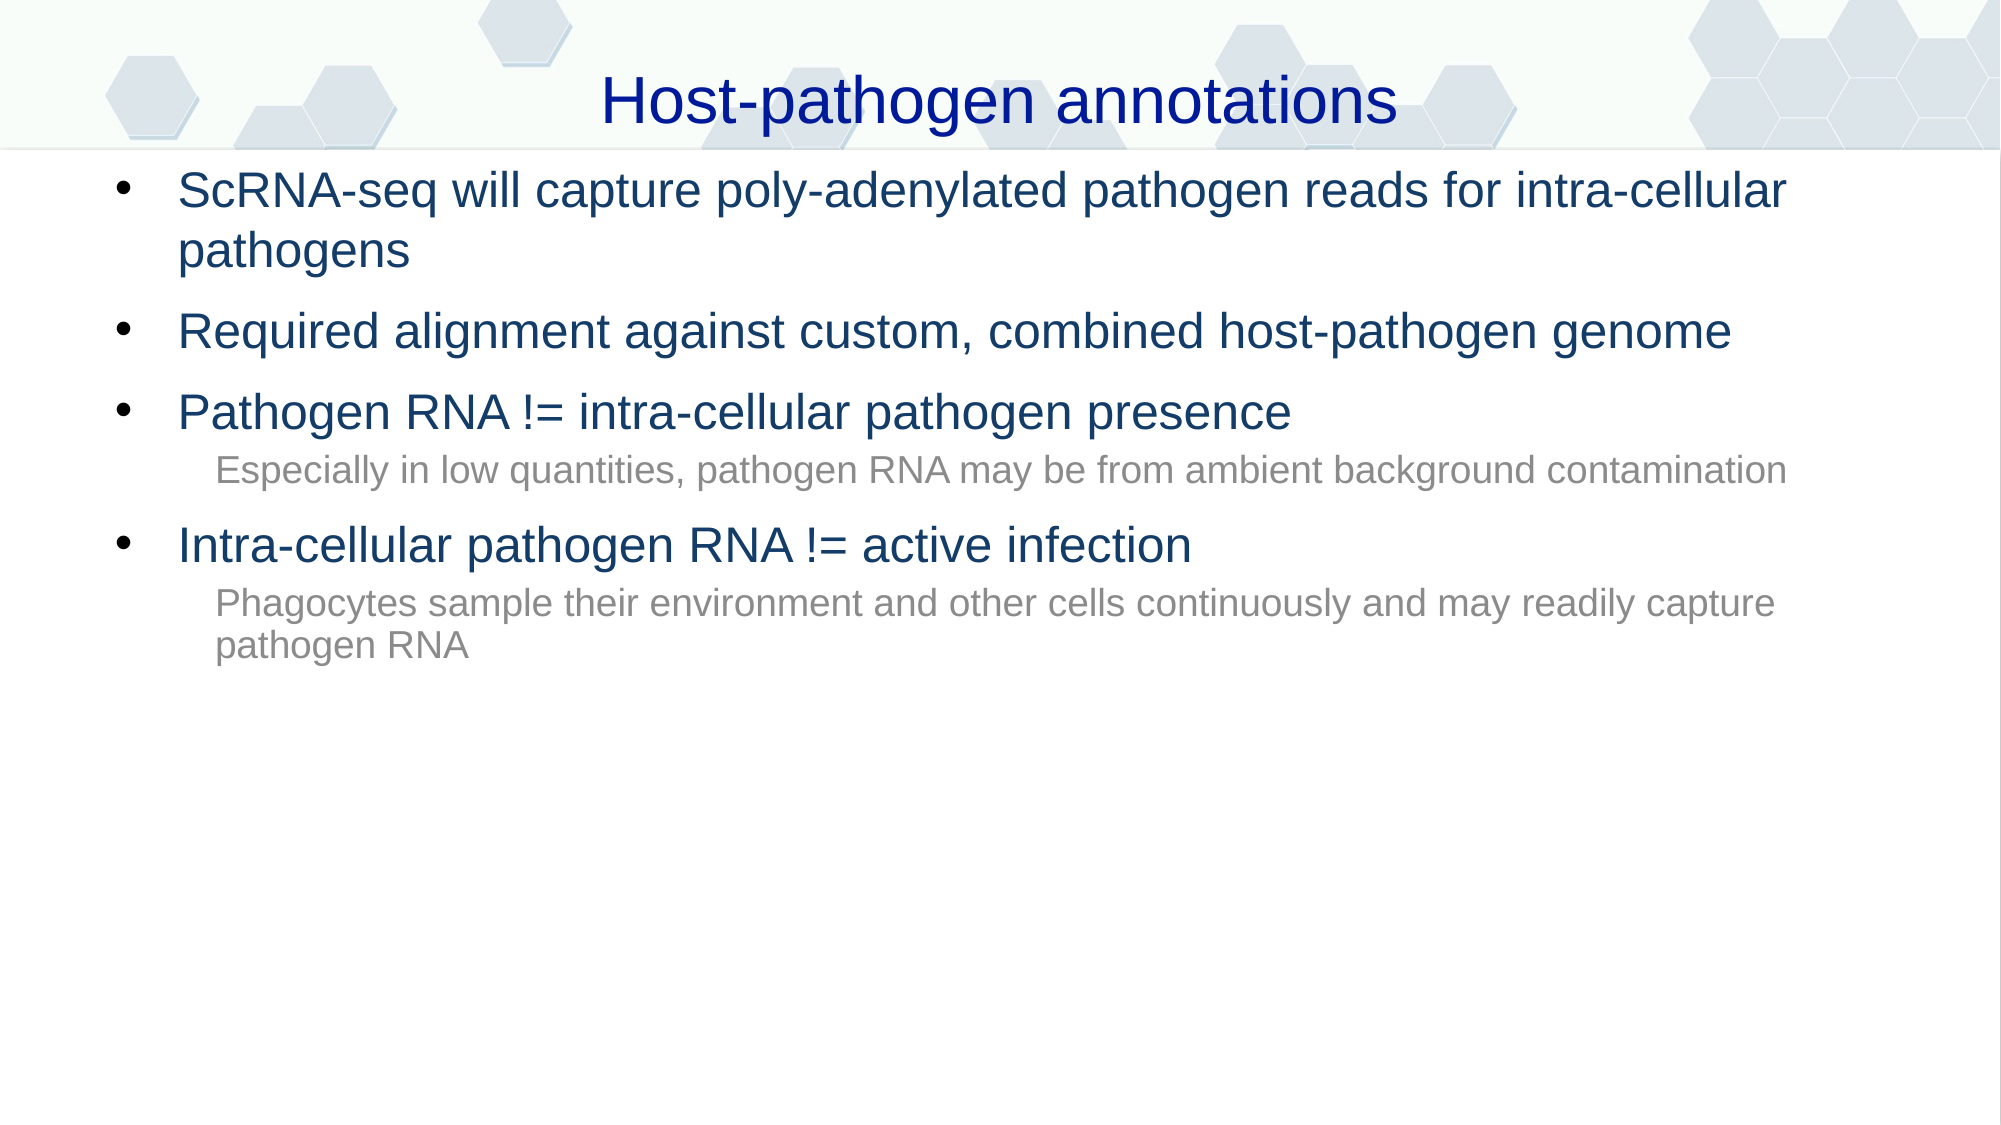

Host-pathogen annotations
ScRNA-seq will capture poly-adenylated pathogen reads for intra-cellular pathogens
Required alignment against custom, combined host-pathogen genome
Pathogen RNA != intra-cellular pathogen presence
Especially in low quantities, pathogen RNA may be from ambient background contamination
Intra-cellular pathogen RNA != active infection
Phagocytes sample their environment and other cells continuously and may readily capture pathogen RNA